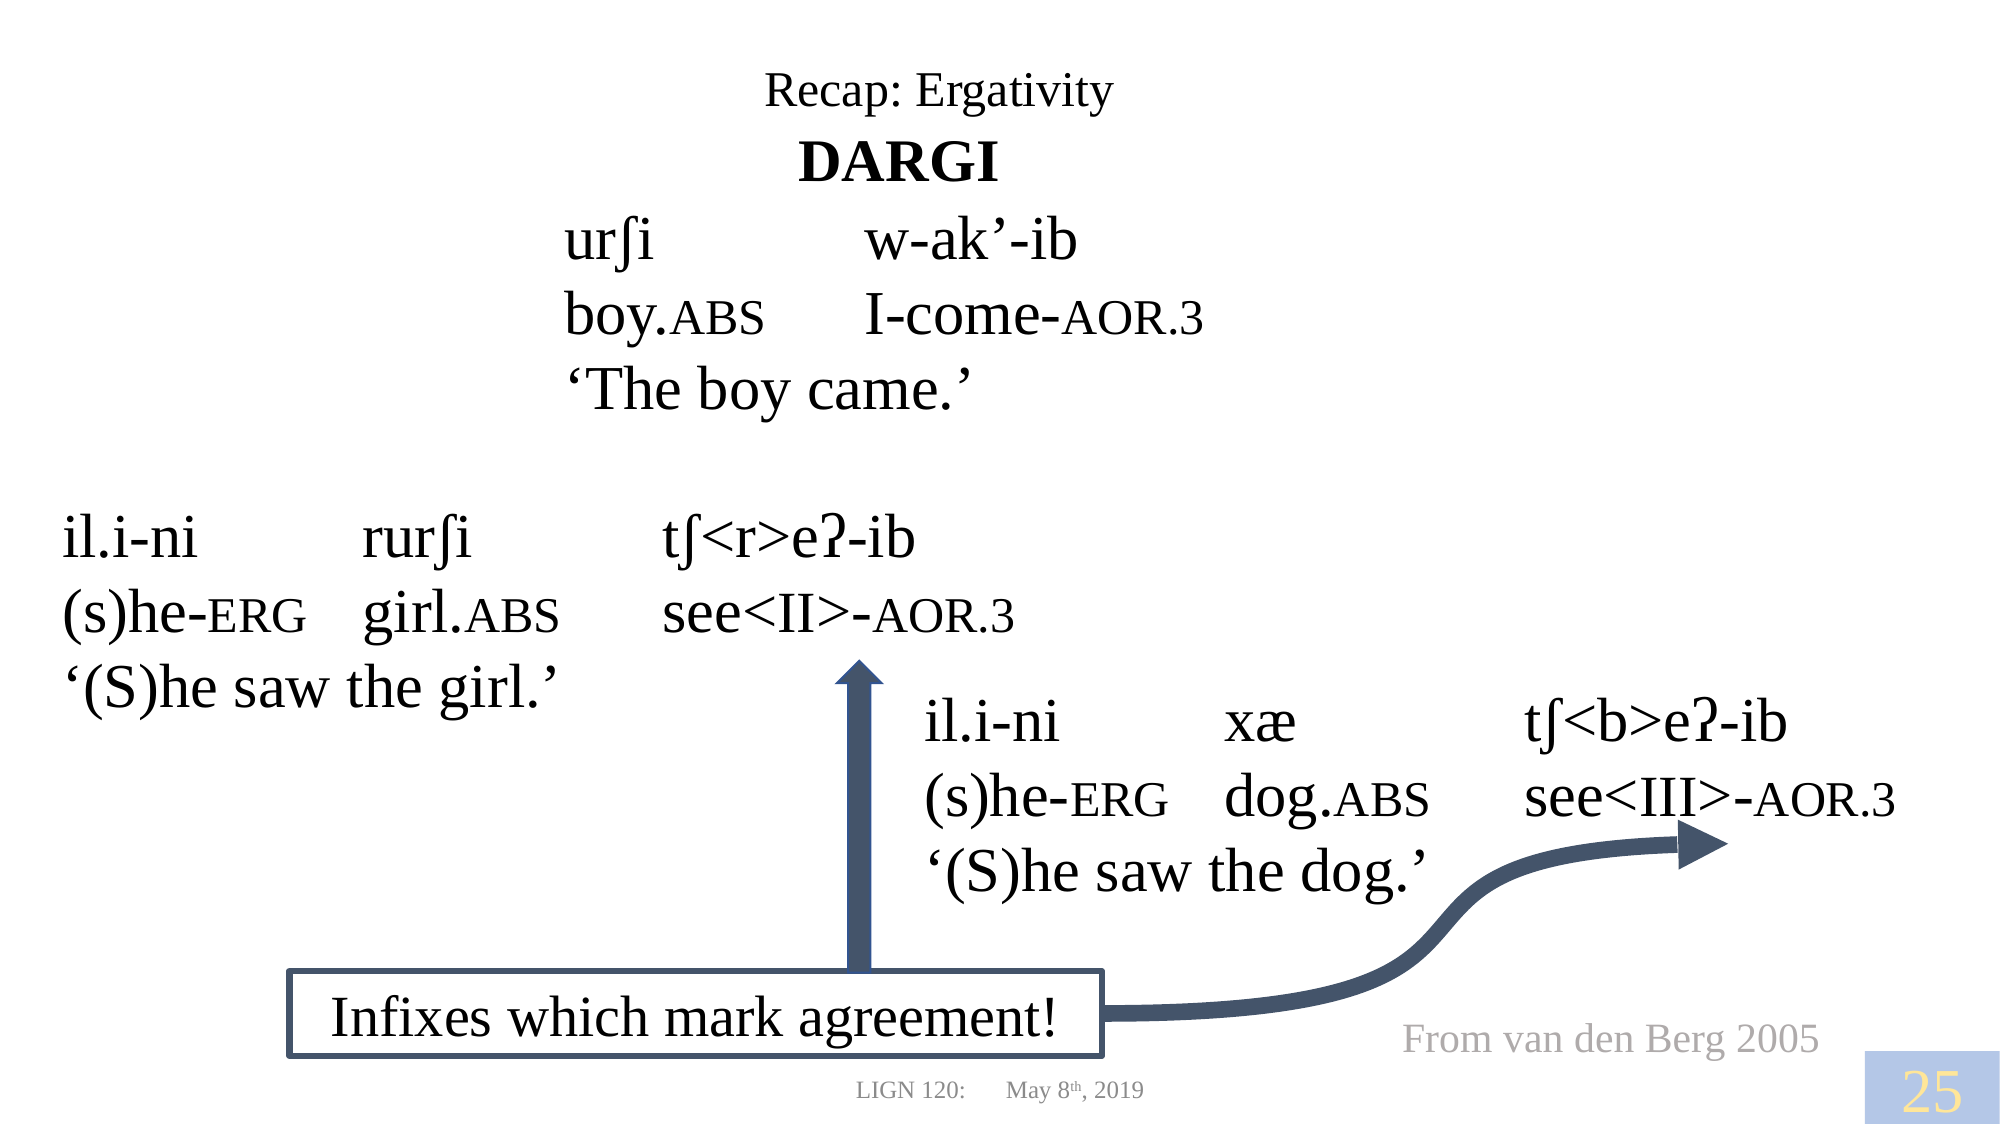

Recap: Ergativity
 DARGI
urʃi		w-ak’-ib
boy.ABS	I-come-AOR.3
‘The boy came.’
il.i-ni		rurʃi 		tʃ<r>eʔ-ib
(s)he-ERG	girl.ABS 	see<II>-AOR.3
‘(S)he saw the girl.’
il.i-ni		xæ 		tʃ<b>eʔ-ib
(s)he-ERG	dog.ABS 	see<III>-AOR.3
‘(S)he saw the dog.’

Infixes which mark agreement!
From van den Berg 2005
25
LIGN 120:	May 8th, 2019